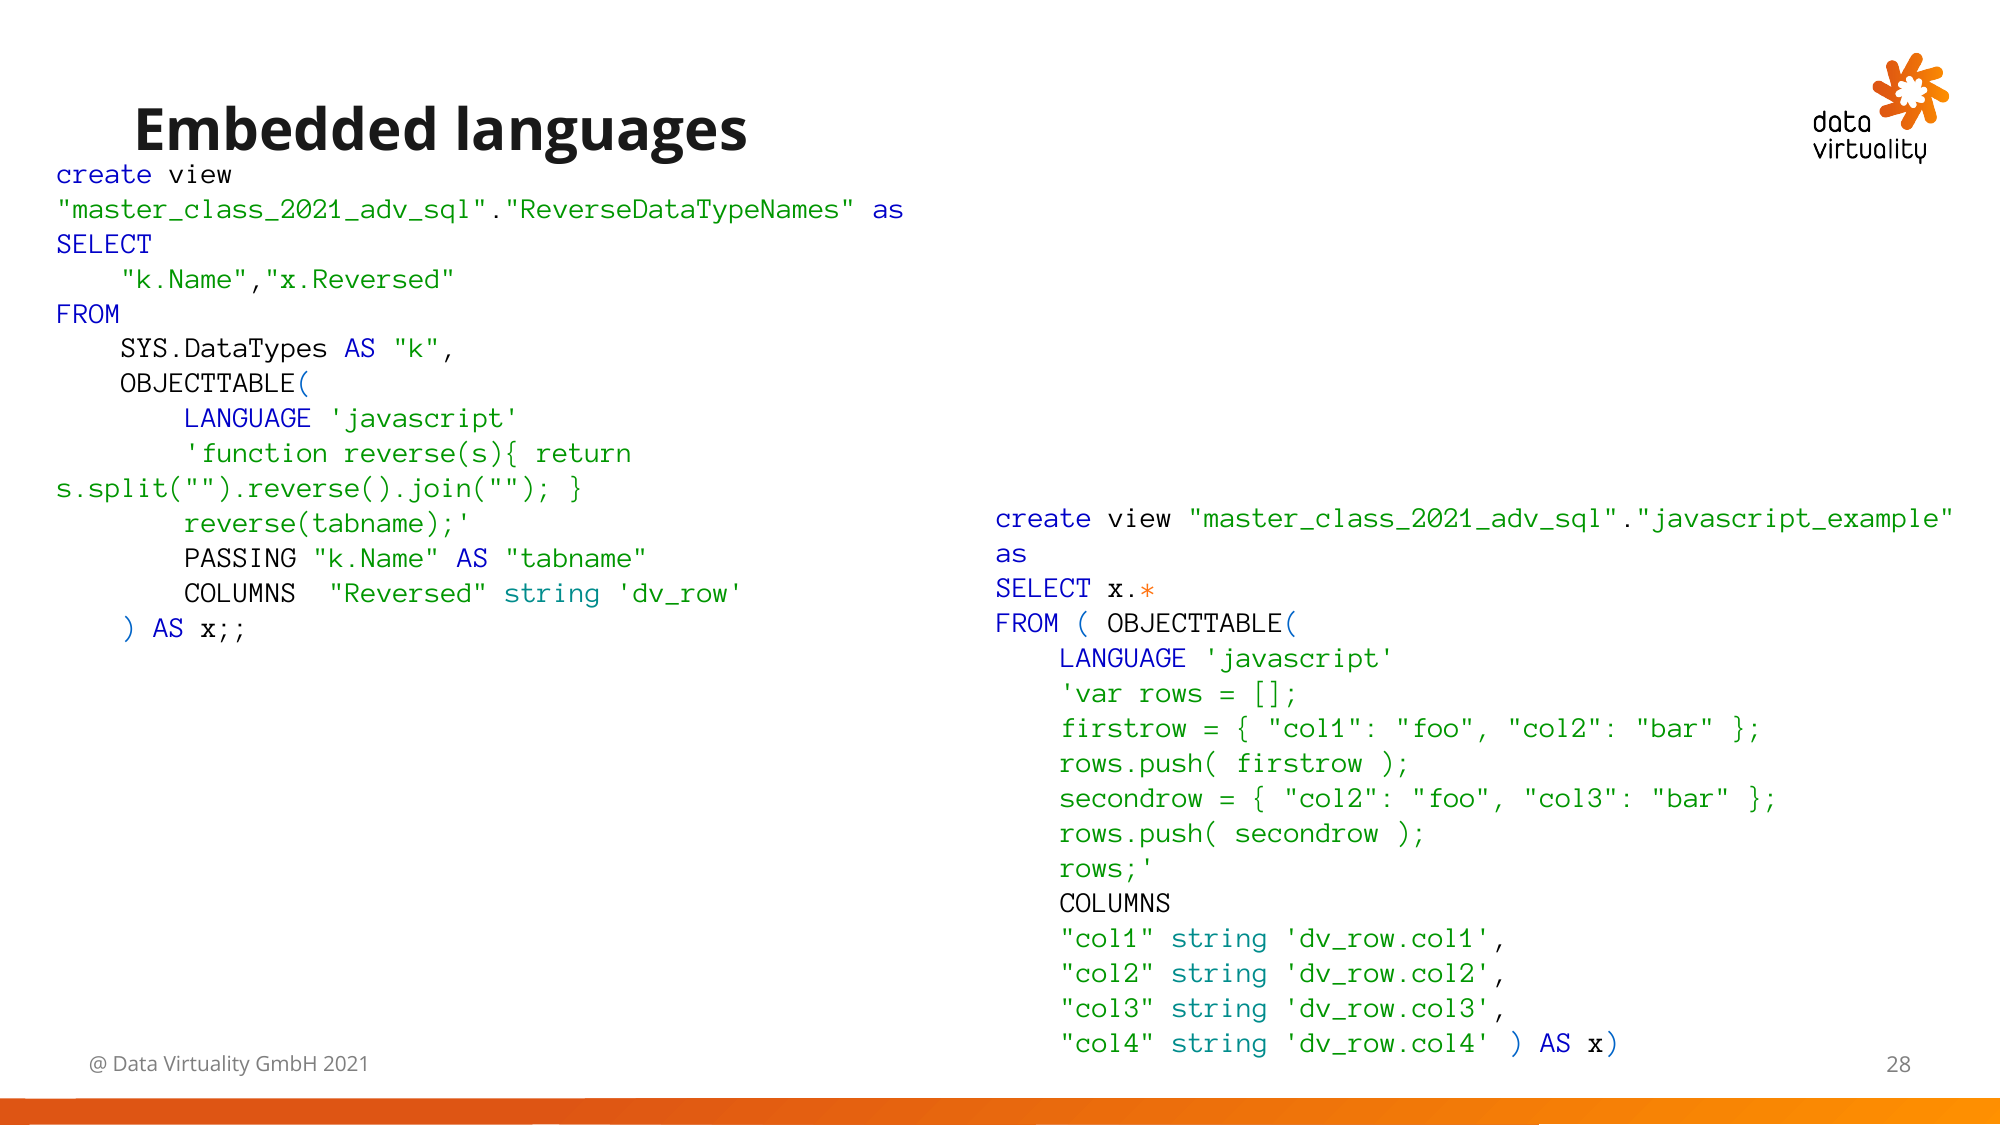

Embedded languages
create view "master_class_2021_adv_sql"."ReverseDataTypeNames" as
SELECT
    "k.Name","x.Reversed"
FROM
    SYS.DataTypes AS "k",
    OBJECTTABLE(
        LANGUAGE 'javascript'
        'function reverse(s){ return s.split("").reverse().join(""); }
        reverse(tabname);'
        PASSING "k.Name" AS "tabname"
        COLUMNS  "Reversed" string 'dv_row'
    ) AS x;;

create view "master_class_2021_adv_sql"."javascript_example" as
SELECT x.*
FROM ( OBJECTTABLE(
    LANGUAGE 'javascript'
    'var rows = [];
    firstrow = { "col1": "foo", "col2": "bar" };
    rows.push( firstrow );
    secondrow = { "col2": "foo", "col3": "bar" };
    rows.push( secondrow );
    rows;'
    COLUMNS
    "col1" string 'dv_row.col1',
    "col2" string 'dv_row.col2',
    "col3" string 'dv_row.col3',
    "col4" string 'dv_row.col4' ) AS x)
@ Data Virtuality GmbH 2021

28